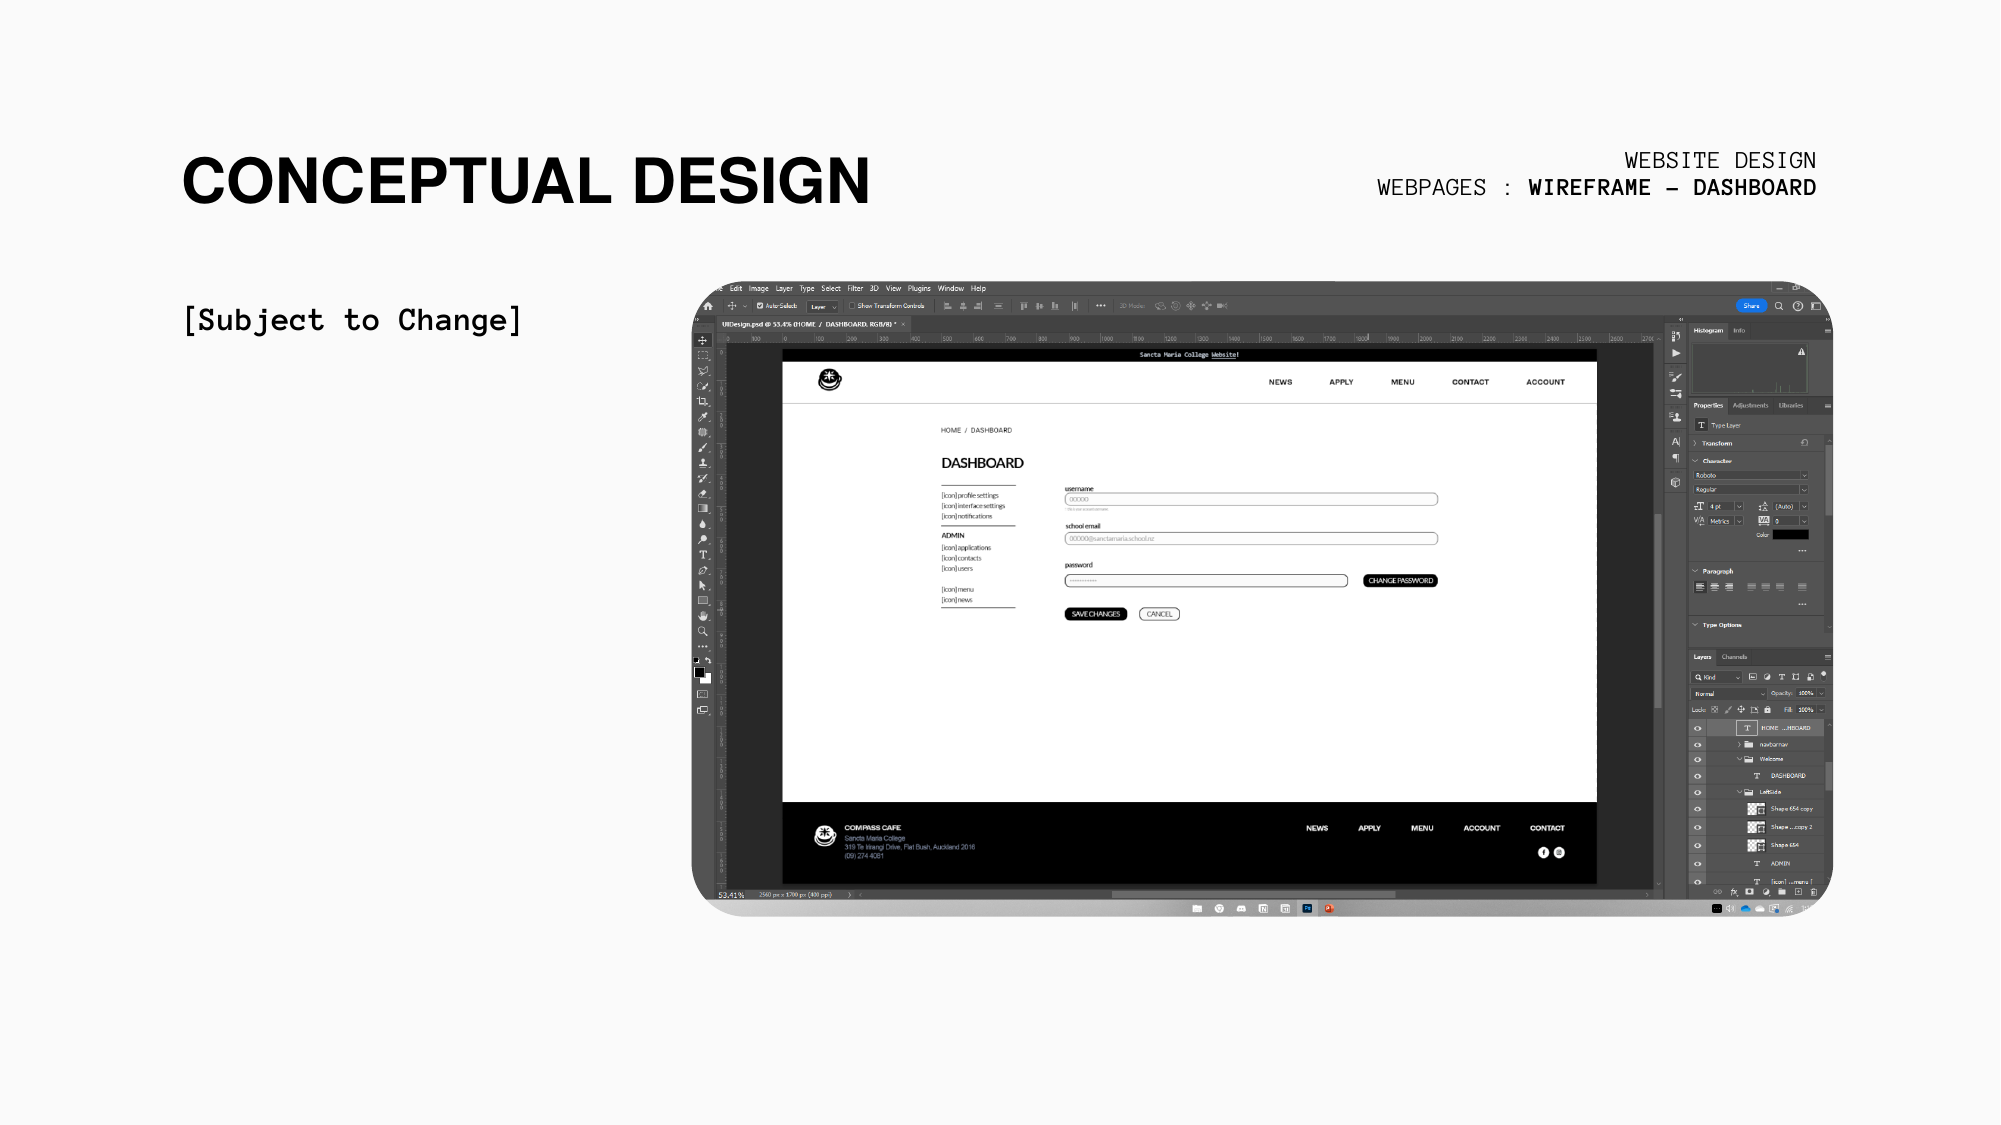

# CONCEPTUAL DESIGN
WEBSITE DESIGN
WEBPAGES : WIREFRAME – DASHBOARD
[Subject to Change]